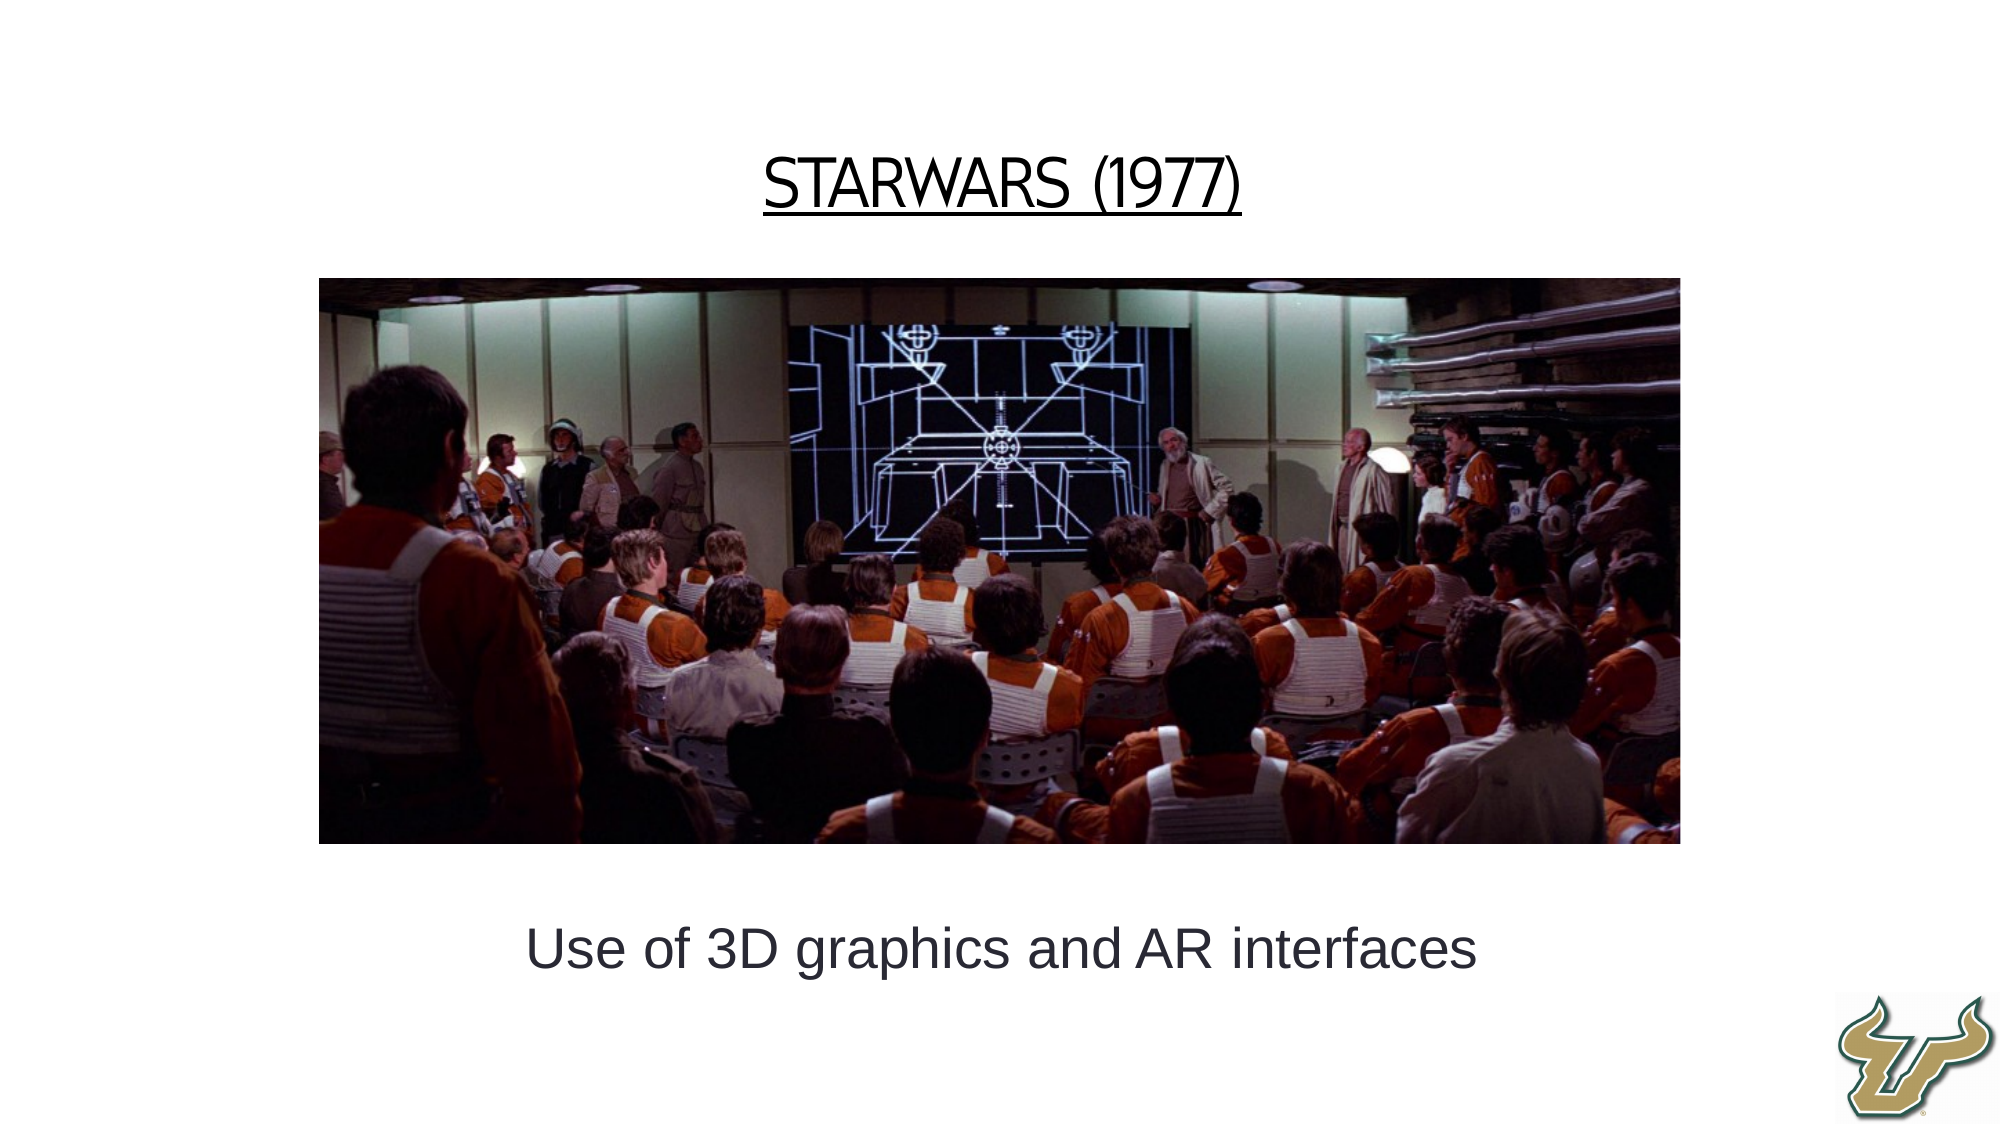

StarWars (1977)

Use of 3D graphics and AR interfaces